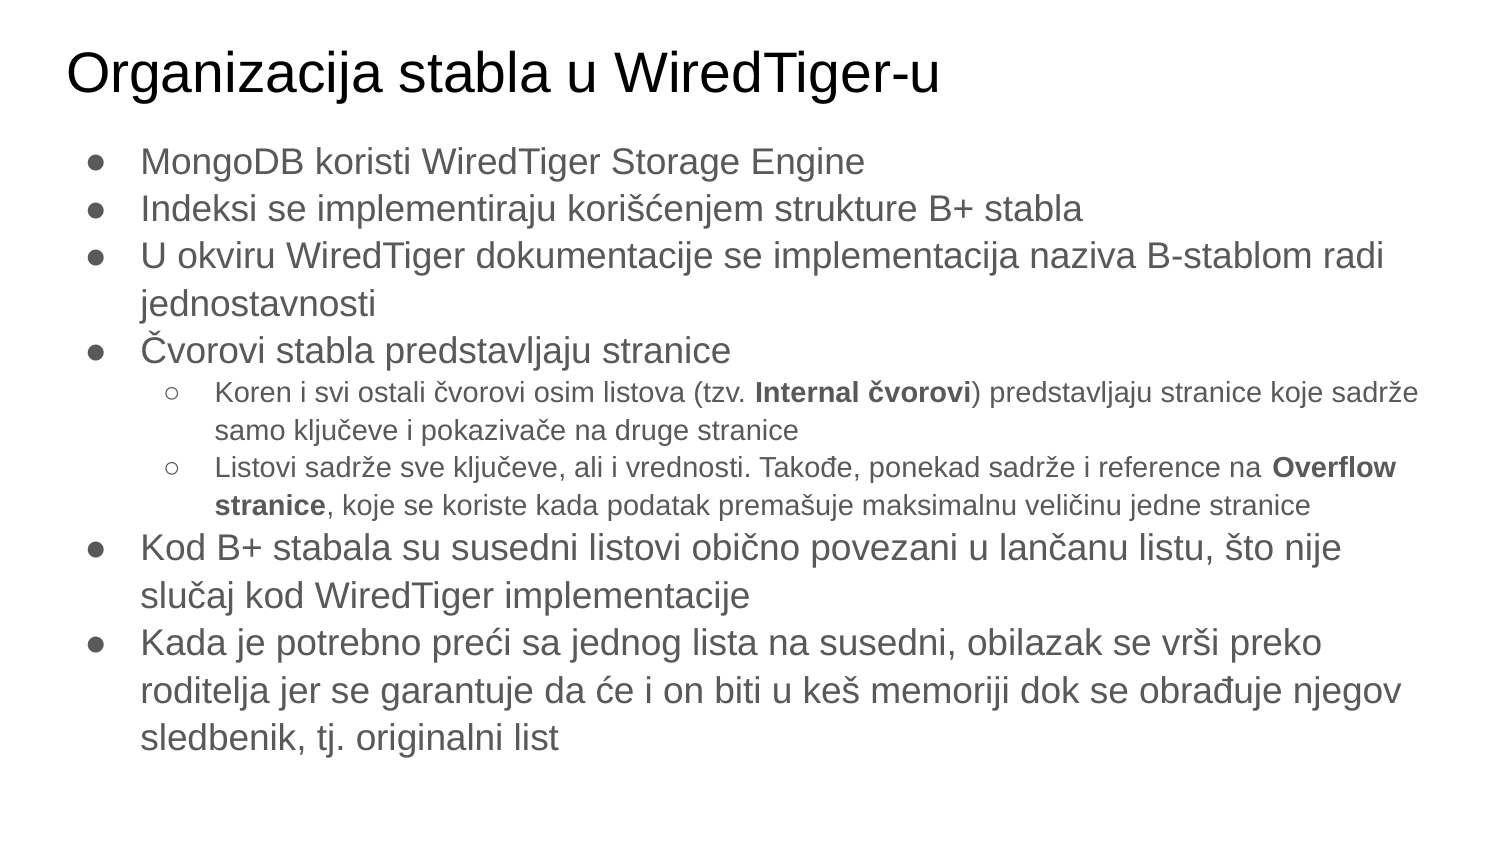

# Organizacija stabla u WiredTiger-u

MongoDB koristi WiredTiger Storage Engine
Indeksi se implementiraju korišćenjem strukture B+ stabla
U okviru WiredTiger dokumentacije se implementacija naziva B-stablom radi jednostavnosti
Čvorovi stabla predstavljaju stranice
Koren i svi ostali čvorovi osim listova (tzv. Internal čvorovi) predstavljaju stranice koje sadrže samo ključeve i pokazivače na druge stranice
Listovi sadrže sve ključeve, ali i vrednosti. Takođe, ponekad sadrže i reference na Overflow stranice, koje se koriste kada podatak premašuje maksimalnu veličinu jedne stranice
Kod B+ stabala su susedni listovi obično povezani u lančanu listu, što nije slučaj kod WiredTiger implementacije
Kada je potrebno preći sa jednog lista na susedni, obilazak se vrši preko roditelja jer se garantuje da će i on biti u keš memoriji dok se obrađuje njegov sledbenik, tj. originalni list